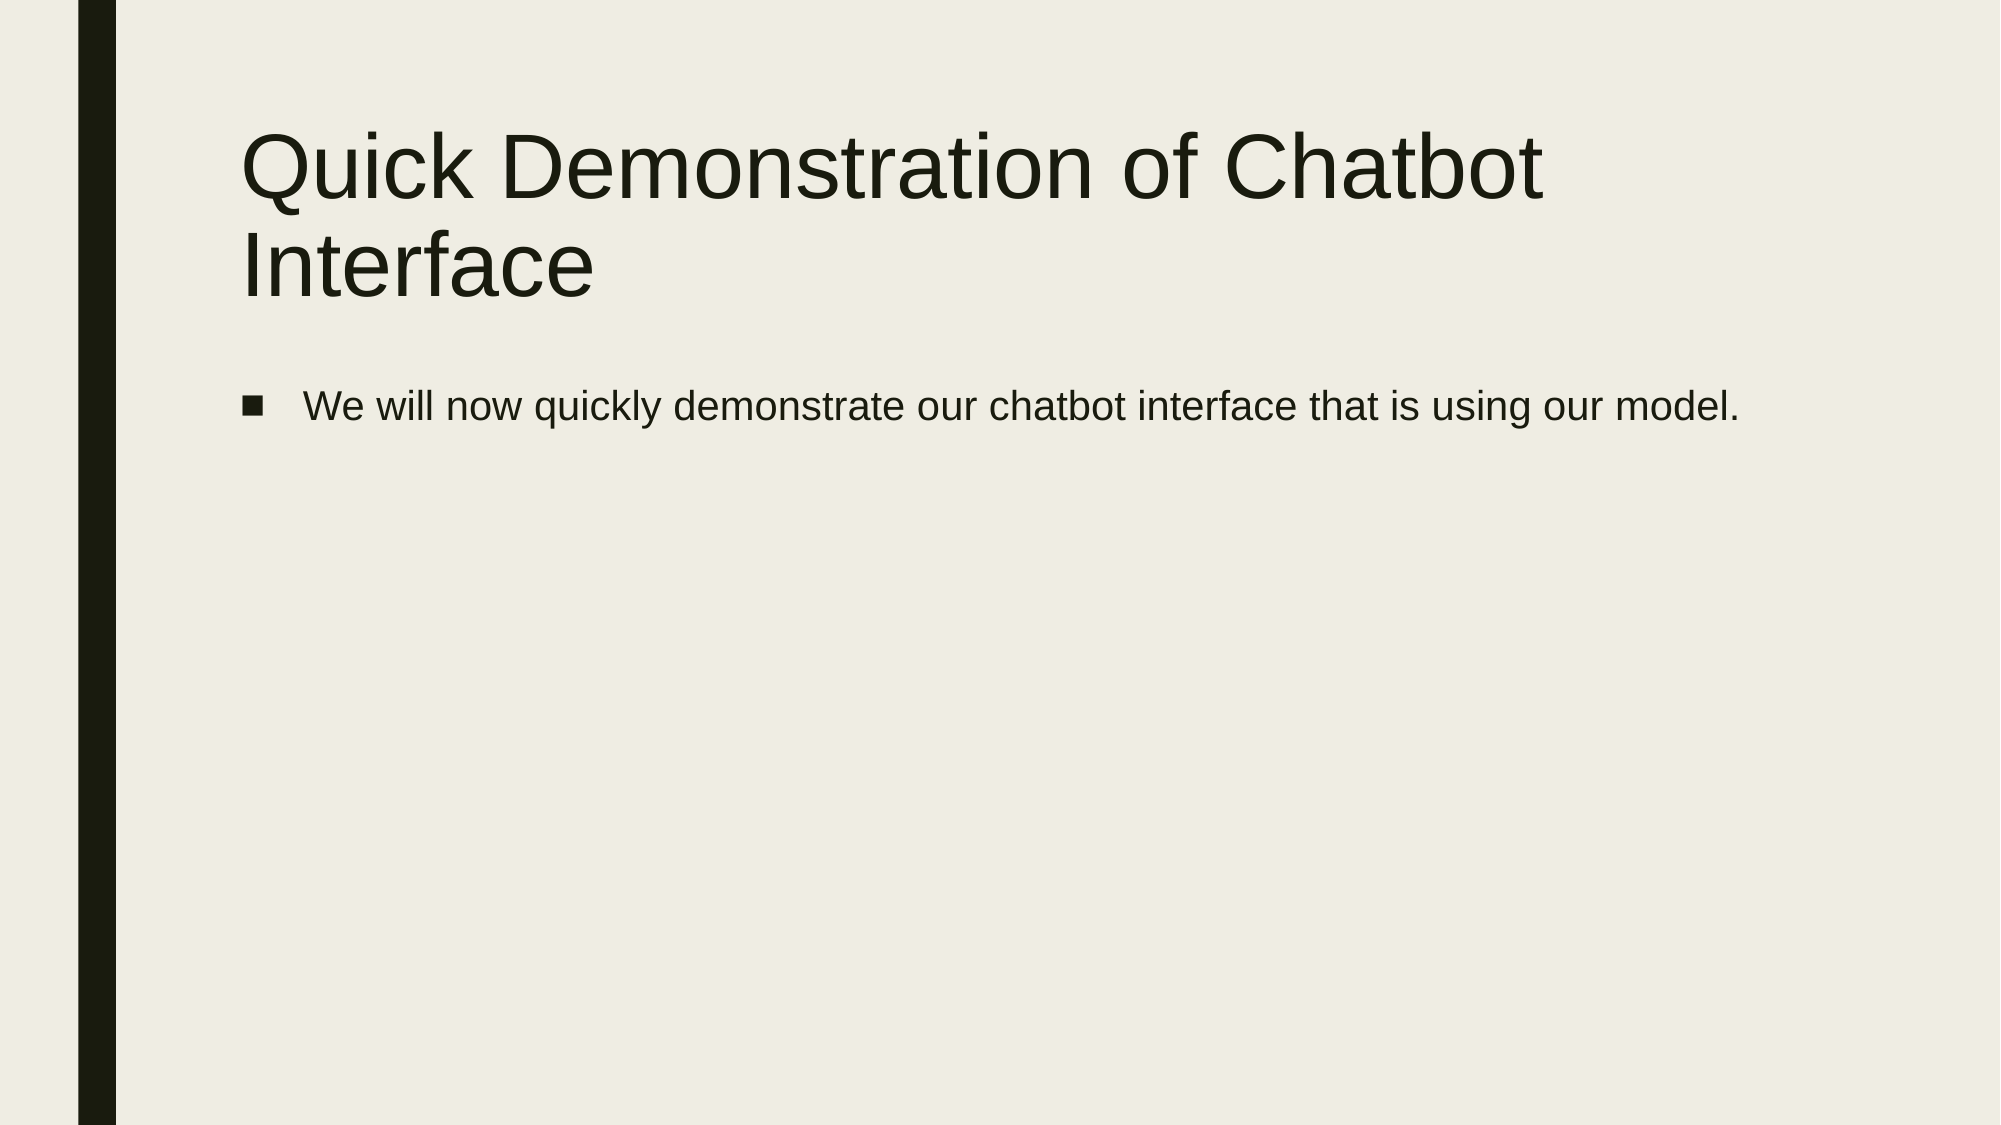

# Quick Demonstration of Chatbot Interface
We will now quickly demonstrate our chatbot interface that is using our model.